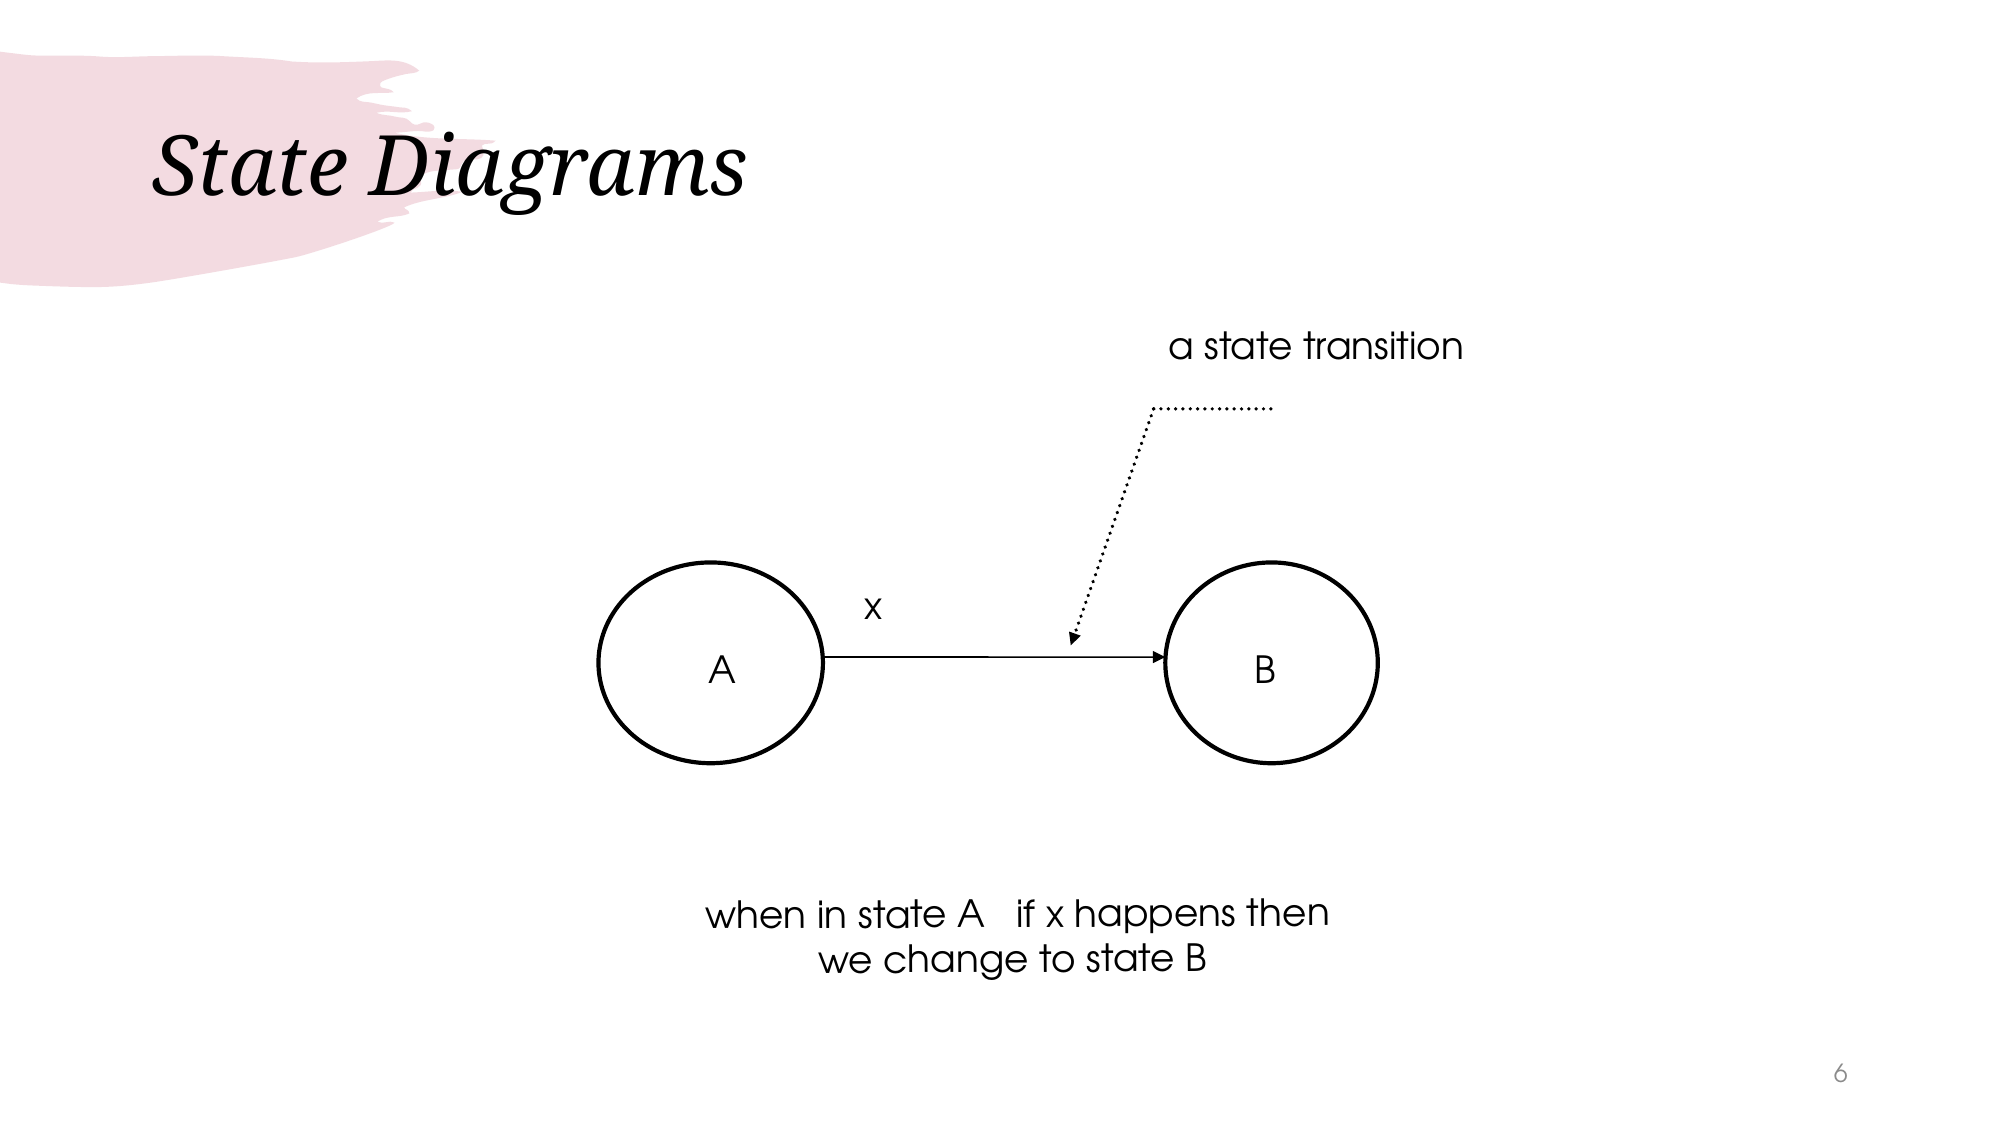

# State Diagrams
a state transition

A
x
B

when in state A   if x happens then
we change to state B
6